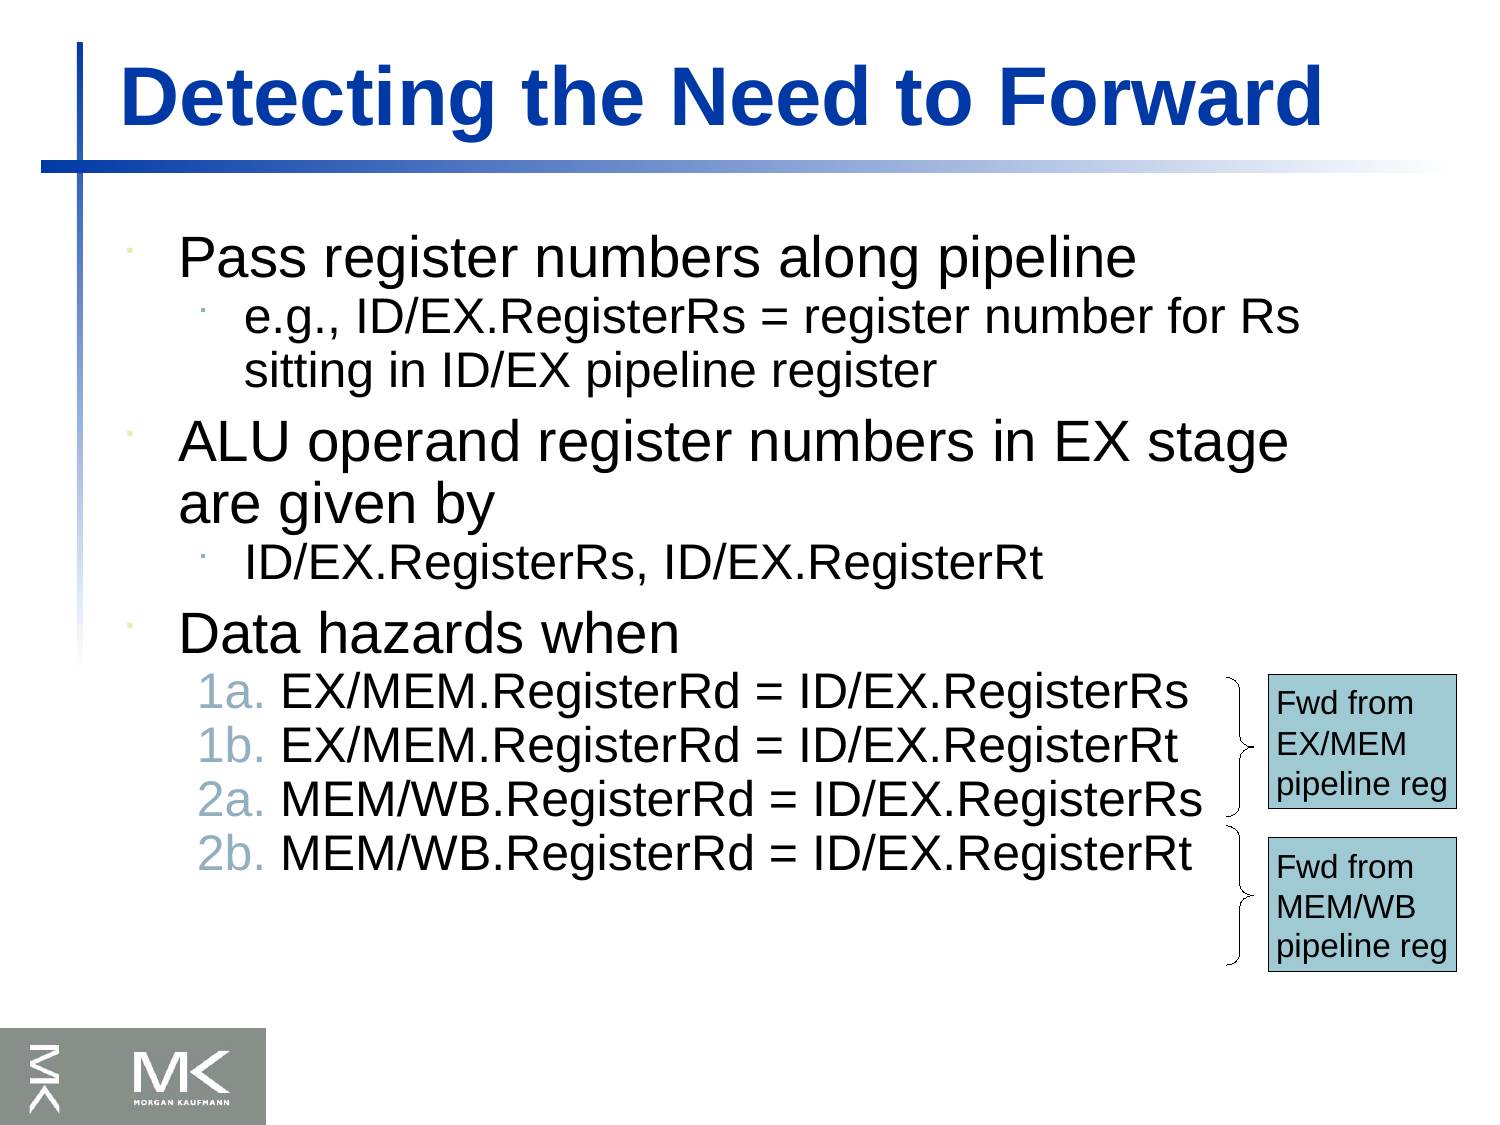

Detecting the Need to Forward
Pass register numbers along pipeline
e.g., ID/EX.RegisterRs = register number for Rs sitting in ID/EX pipeline register
ALU operand register numbers in EX stage are given by
ID/EX.RegisterRs, ID/EX.RegisterRt
Data hazards when
1a. EX/MEM.RegisterRd = ID/EX.RegisterRs
1b. EX/MEM.RegisterRd = ID/EX.RegisterRt
2a. MEM/WB.RegisterRd = ID/EX.RegisterRs
2b. MEM/WB.RegisterRd = ID/EX.RegisterRt
Fwd from
EX/MEM
pipeline reg

Fwd from
MEM/WB
pipeline reg
88